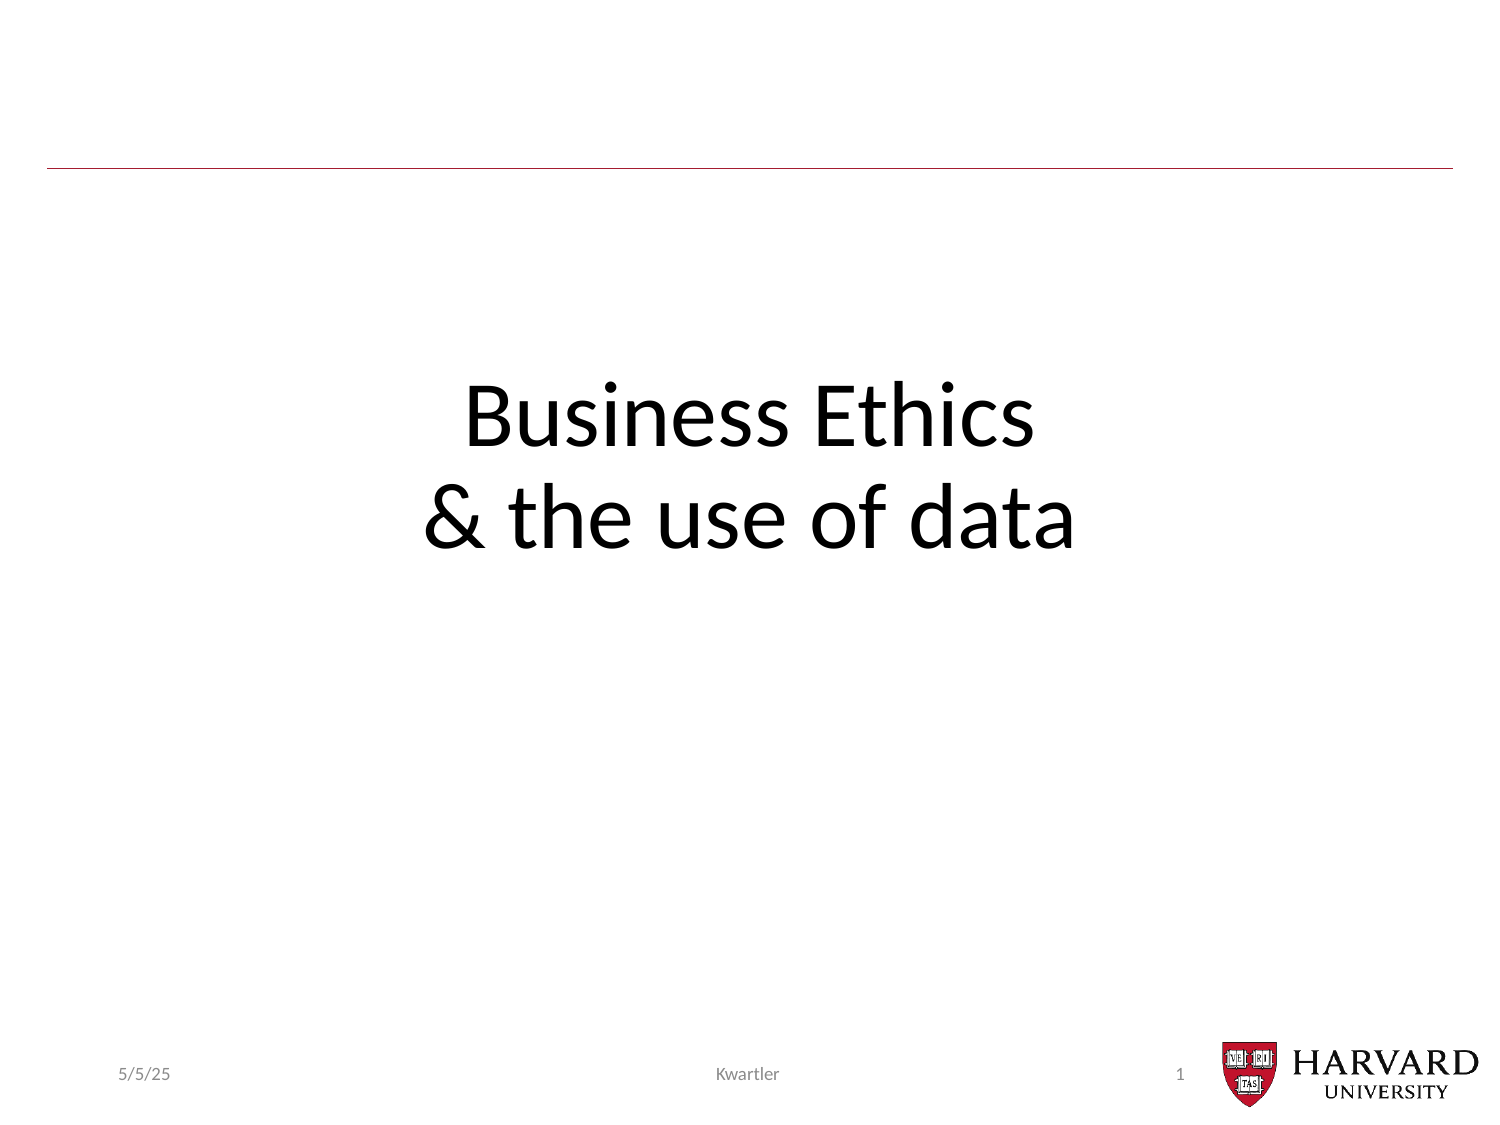

# Business Ethics & the use of data

5/5/25
Kwartler
1